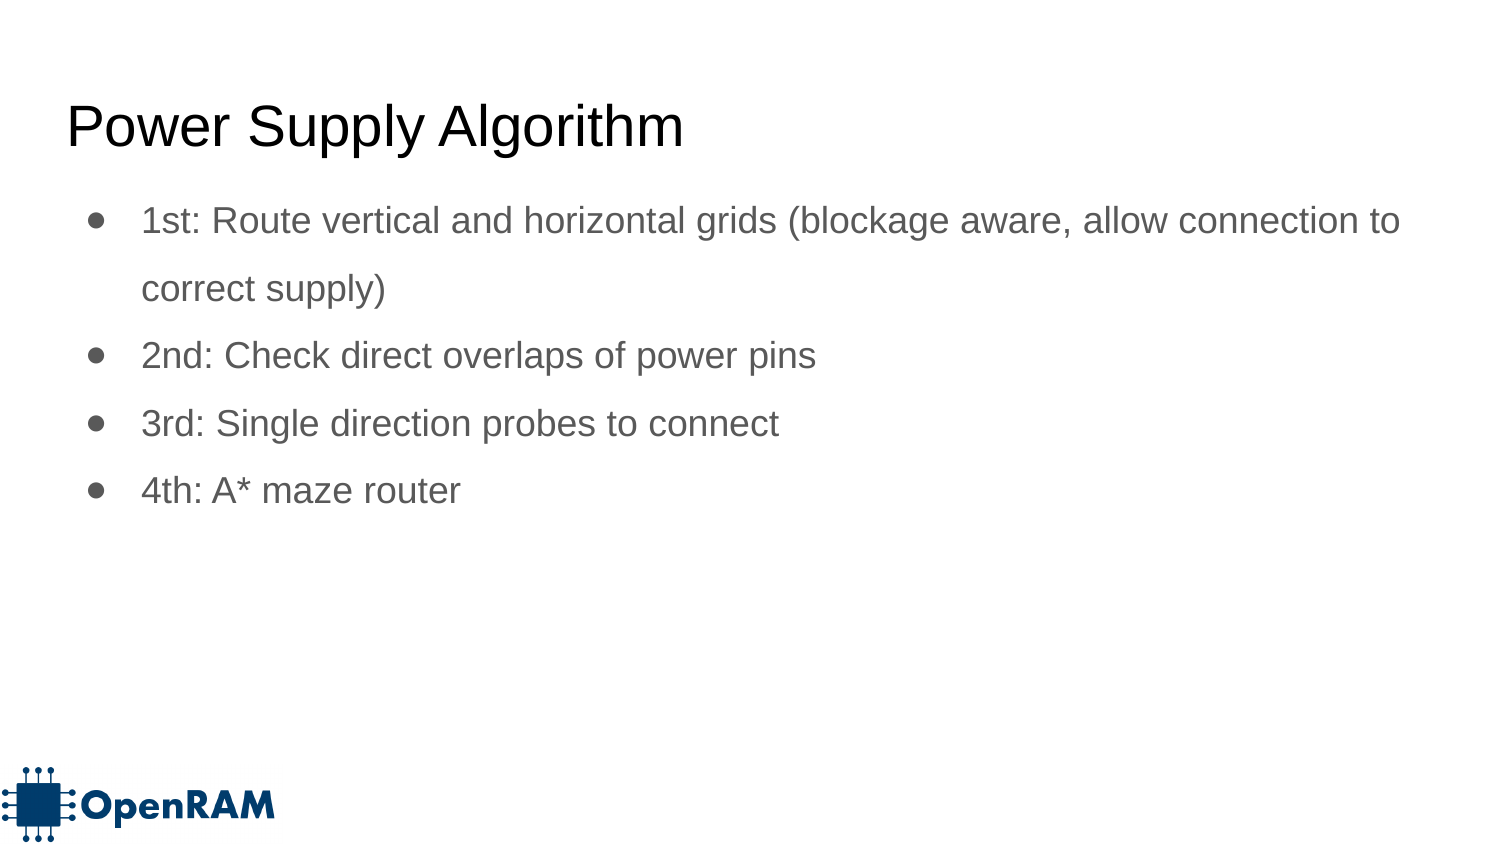

# Power Supply Algorithm
1st: Route vertical and horizontal grids (blockage aware, allow connection to correct supply)
2nd: Check direct overlaps of power pins
3rd: Single direction probes to connect
4th: A* maze router